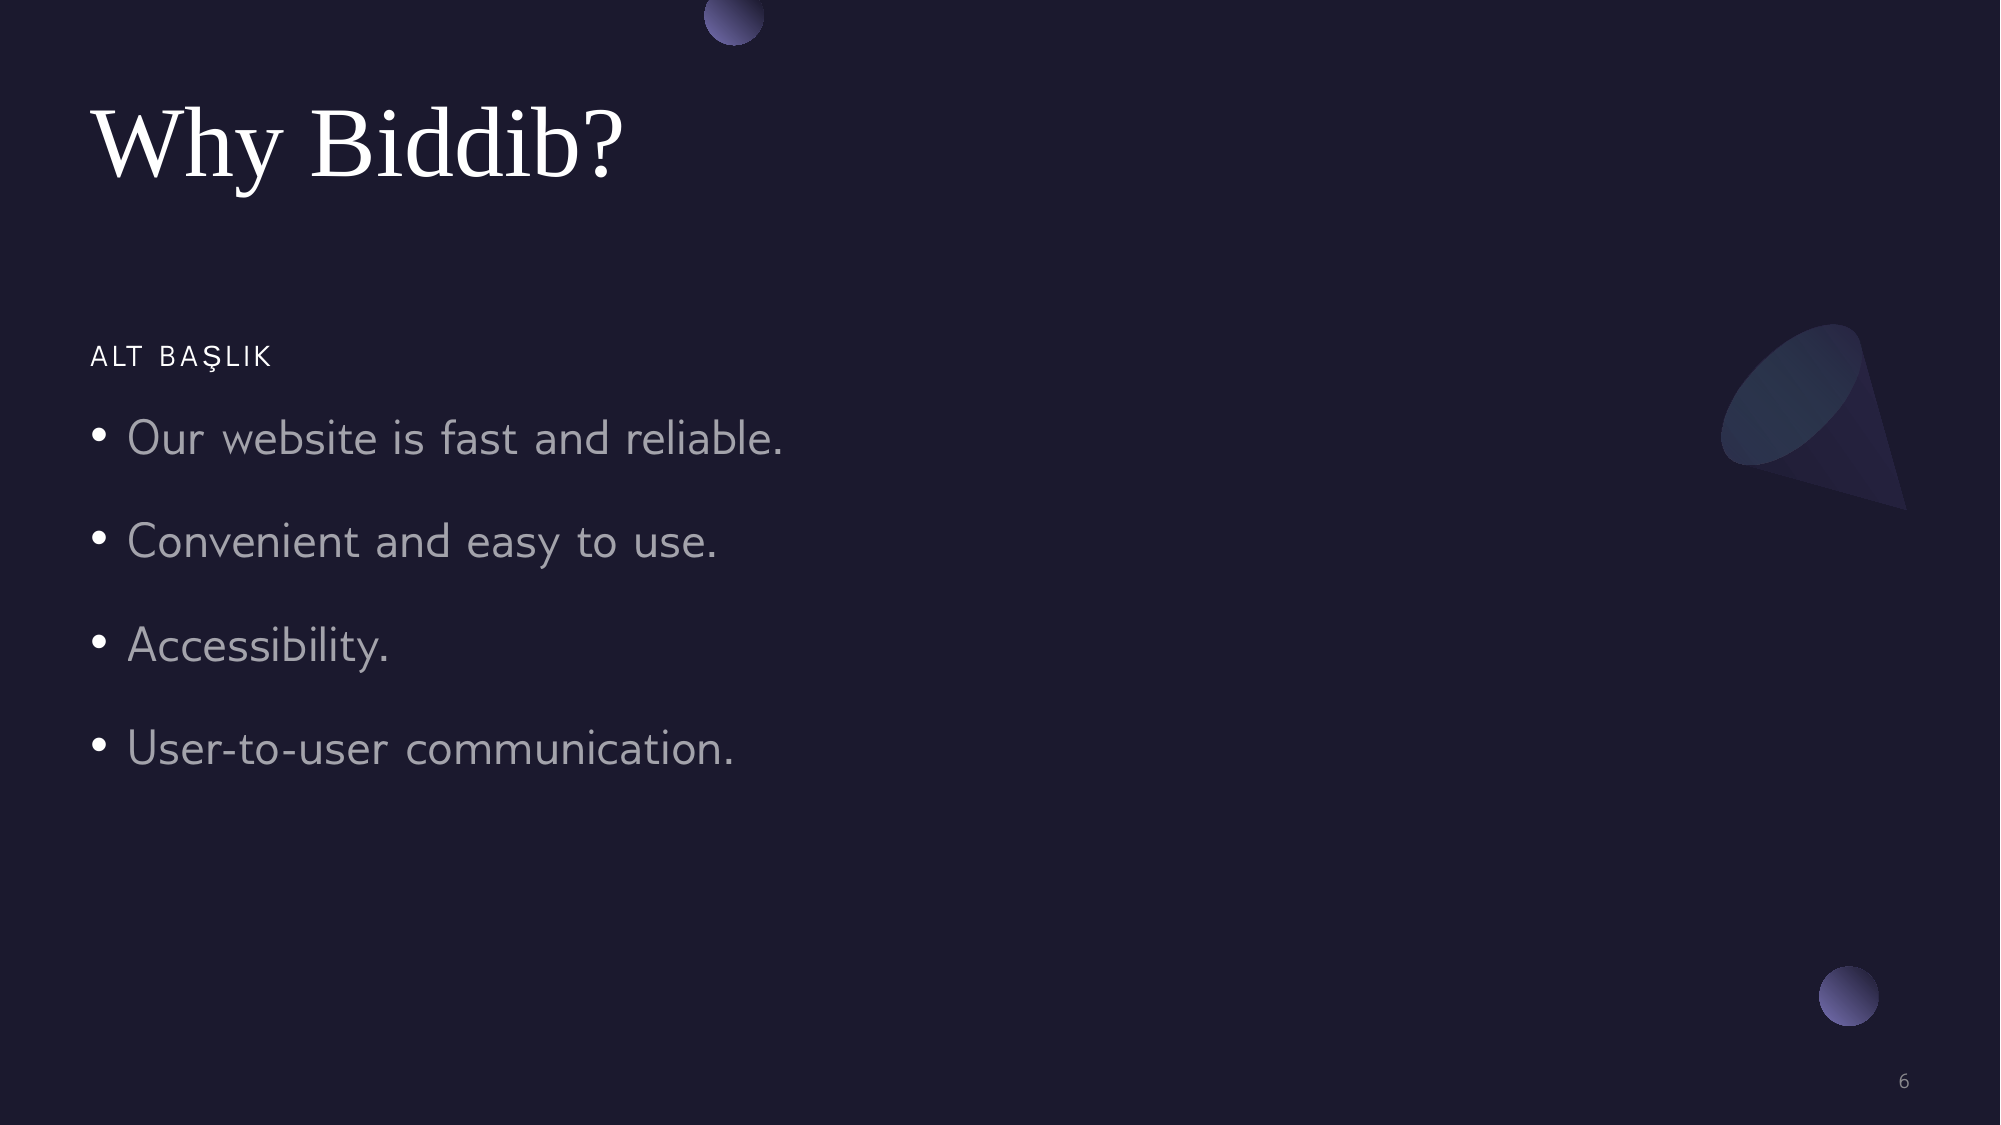

# Why Biddib?
Alt Başlık

Our website is fast and reliable.
Convenient and easy to use.
Accessibility.
User-to-user communication.

6